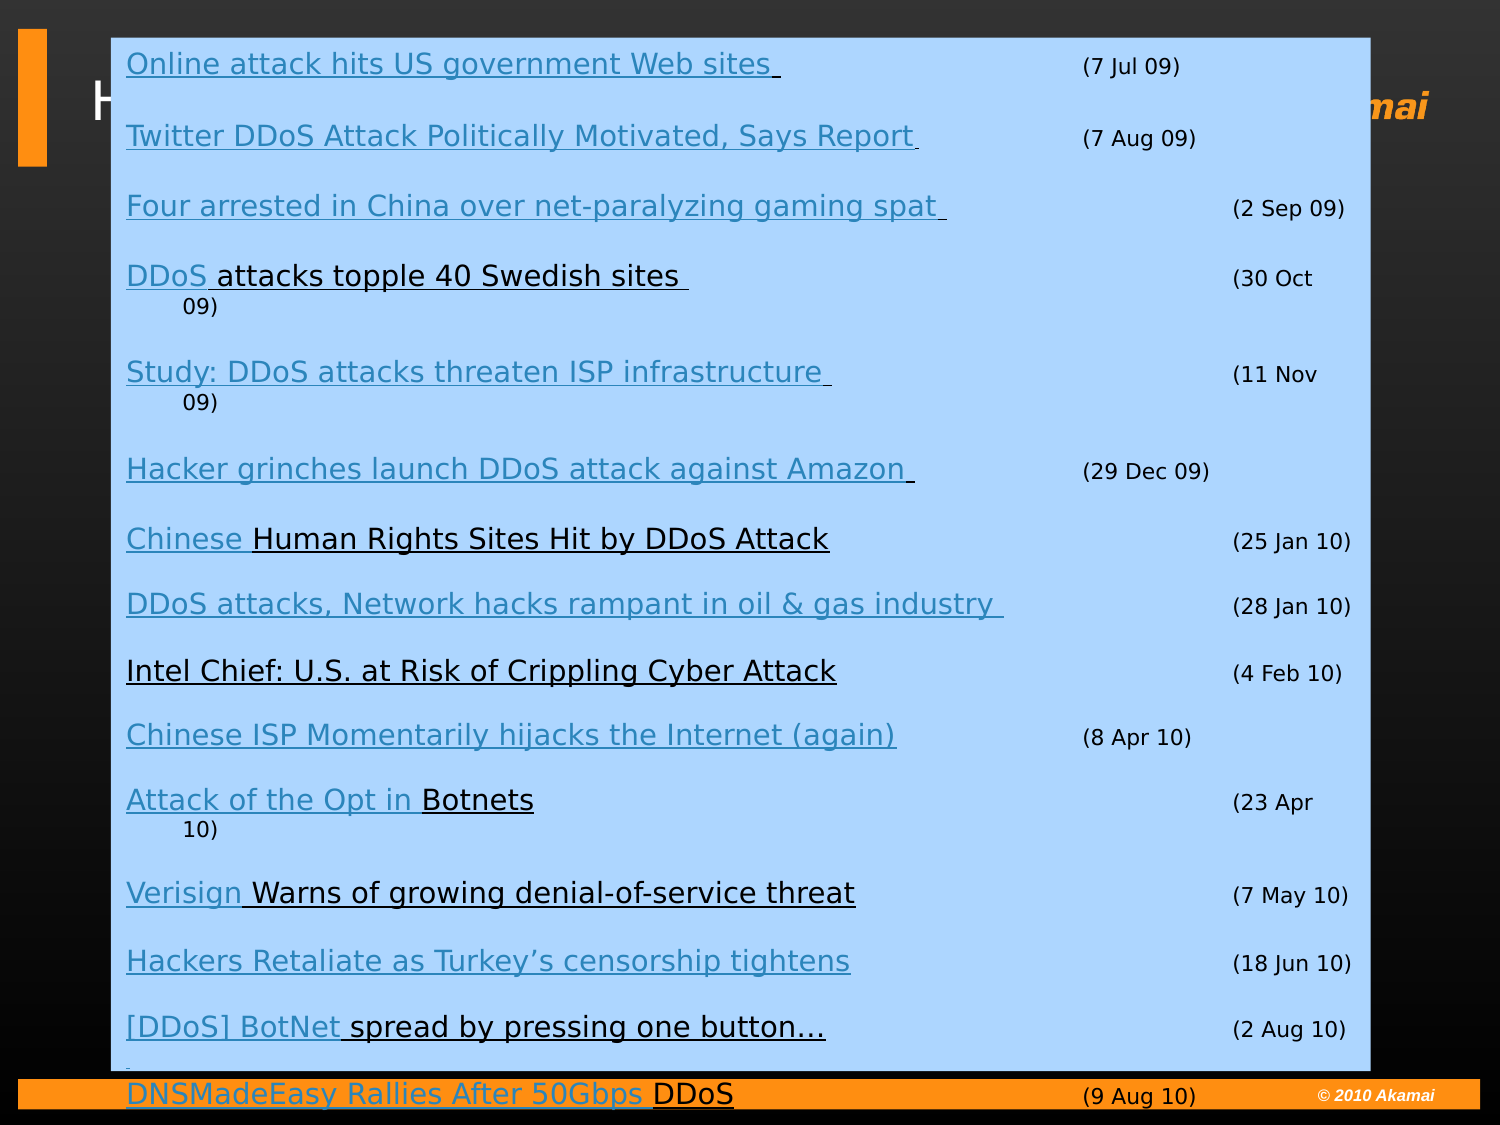

Online attack hits US government Web sites 			(7 Jul 09)

Twitter DDoS Attack Politically Motivated, Says Report 		(7 Aug 09)

Four arrested in China over net-paralyzing gaming spat 		(2 Sep 09)

DDoS attacks topple 40 Swedish sites 				(30 Oct 09)

Study: DDoS attacks threaten ISP infrastructure 			(11 Nov 09)

Hacker grinches launch DDoS attack against Amazon 		(29 Dec 09)

Chinese Human Rights Sites Hit by DDoS Attack 			(25 Jan 10)

DDoS attacks, Network hacks rampant in oil & gas industry 		(28 Jan 10)
Intel Chief: U.S. at Risk of Crippling Cyber Attack			(4 Feb 10)
Chinese ISP Momentarily hijacks the Internet (again)		(8 Apr 10)

Attack of the Opt in Botnets					(23 Apr 10)
Verisign Warns of growing denial-of-service threat			(7 May 10)
Hackers Retaliate as Turkey’s censorship tightens			(18 Jun 10)
[DDoS] BotNet spread by pressing one button…			(2 Aug 10)

DNSMadeEasy Rallies After 50Gbps DDoS  			(9 Aug 10)

# Headlines You May Have Seen